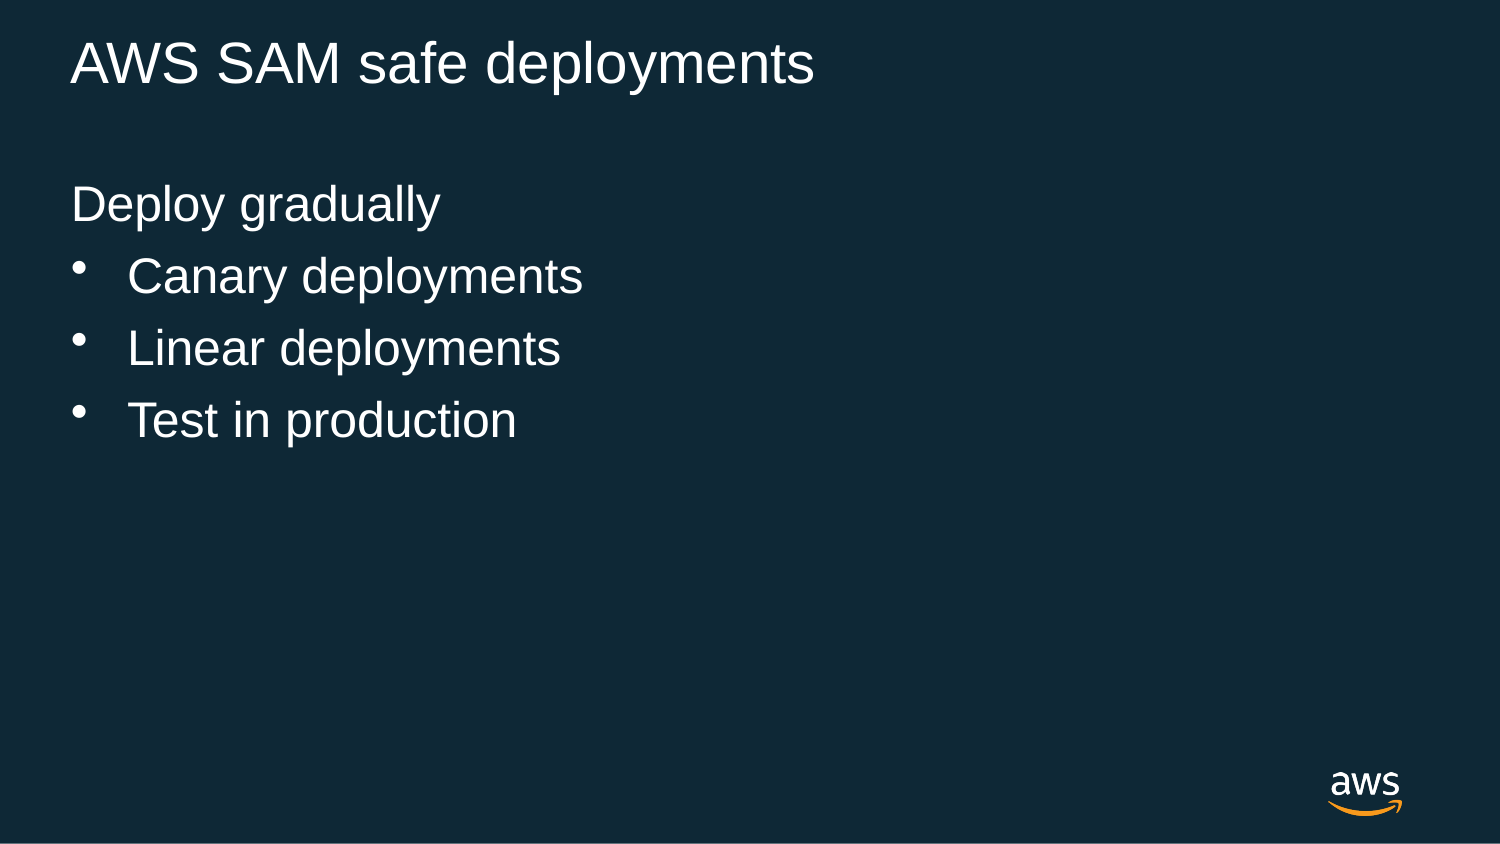

# AWS SAM safe deployments
Deploy gradually
Canary deployments
Linear deployments
Test in production